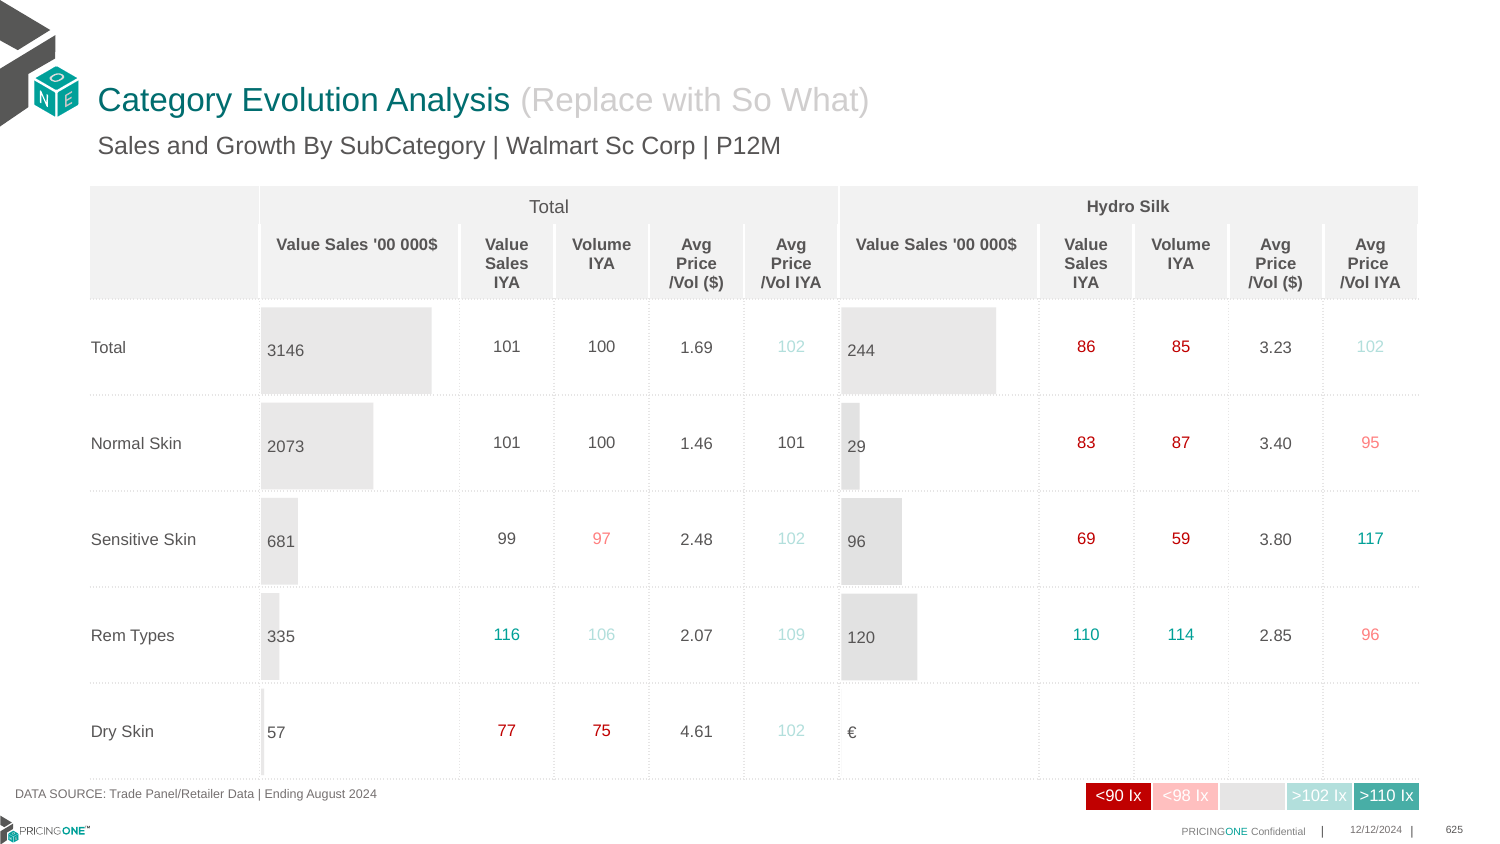

# Category Evolution Analysis (Replace with So What)
Sales and Growth By SubCategory | Walmart Sc Corp | P12M
|  | Total |  |  |  |  | Hydro Silk |  |  |  |  |
| --- | --- | --- | --- | --- | --- | --- | --- | --- | --- | --- |
|  | Value Sales '00 000$ | Value Sales IYA | Volume IYA | Avg Price /Vol ($) | Avg Price /Vol IYA | Value Sales '00 000$ | Value Sales IYA | Volume IYA | Avg Price /Vol ($) | Avg Price /Vol IYA |
| Total |  | 101 | 100 | 1.69 | 102 |  | 86 | 85 | 3.23 | 102 |
| Normal Skin |  | 101 | 100 | 1.46 | 101 |  | 83 | 87 | 3.40 | 95 |
| Sensitive Skin |  | 99 | 97 | 2.48 | 102 |  | 69 | 59 | 3.80 | 117 |
| Rem Types |  | 116 | 106 | 2.07 | 109 |  | 110 | 114 | 2.85 | 96 |
| Dry Skin |  | 77 | 75 | 4.61 | 102 |  |  |  |  |  |

### Chart

| Category | Value Sales |
|---|---|
| Grand | 3145.98094 |
| Normal Skin | 2072.62231 |
| Sensitive Skin | 680.58485 |
| Rem Types | 335.36443 |
| Dry Skin | 57.40935 |

### Chart

| Category | Value Sales |
|---|---|
| Grand | 244.49449 |
| Normal Skin | 28.74903 |
| Sensitive Skin | 95.56904 |
| Rem Types | 120.17642 |
| Dry Skin | 0.0 |
DATA SOURCE: Trade Panel/Retailer Data | Ending August 2024
| <90 Ix | <98 Ix |  | >102 Ix | >110 Ix |
| --- | --- | --- | --- | --- |

12/12/2024
625